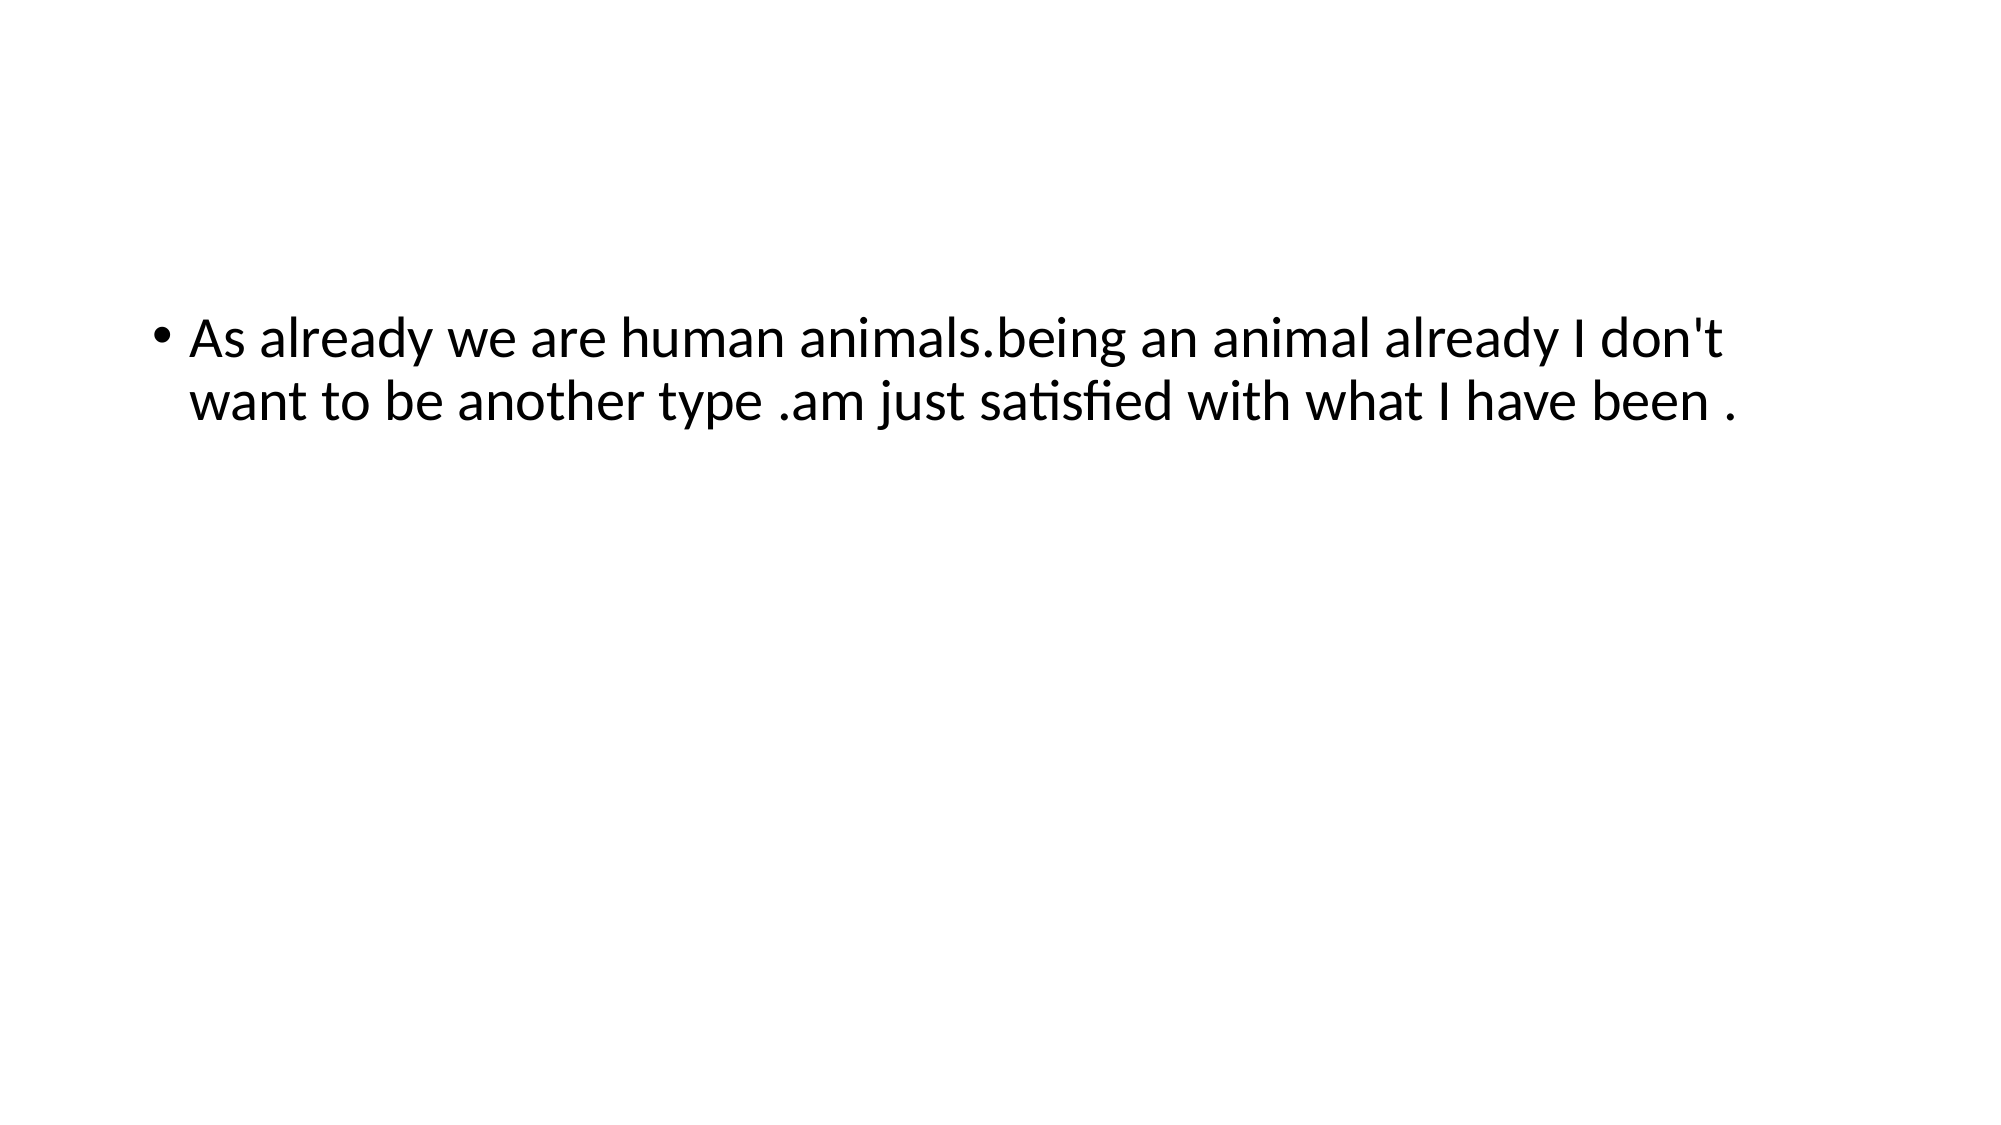

#
As already we are human animals.being an animal already I don't want to be another type .am just satisfied with what I have been .